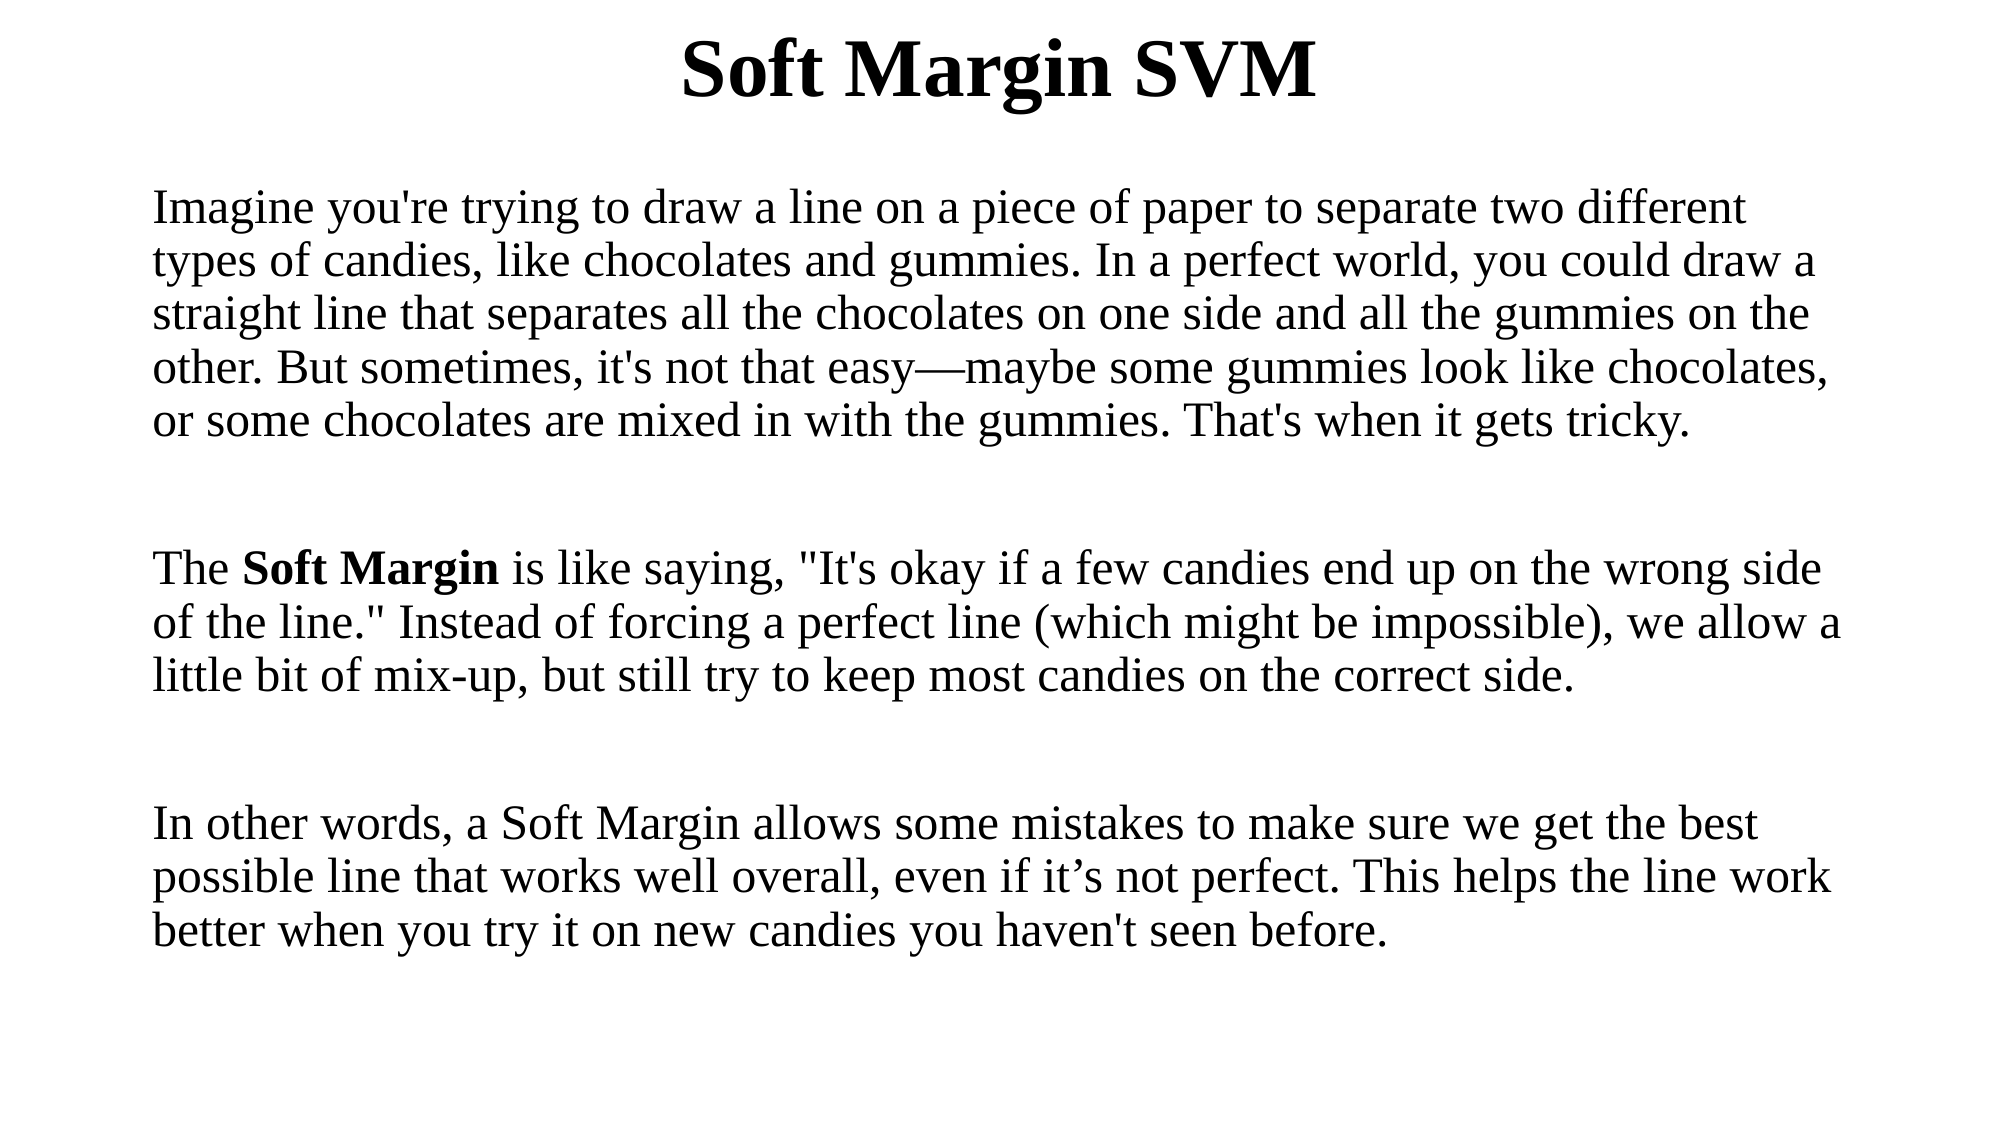

# Soft Margin SVM
Imagine you're trying to draw a line on a piece of paper to separate two different types of candies, like chocolates and gummies. In a perfect world, you could draw a straight line that separates all the chocolates on one side and all the gummies on the other. But sometimes, it's not that easy—maybe some gummies look like chocolates, or some chocolates are mixed in with the gummies. That's when it gets tricky.

The Soft Margin is like saying, "It's okay if a few candies end up on the wrong side of the line." Instead of forcing a perfect line (which might be impossible), we allow a little bit of mix-up, but still try to keep most candies on the correct side.

In other words, a Soft Margin allows some mistakes to make sure we get the best possible line that works well overall, even if it’s not perfect. This helps the line work better when you try it on new candies you haven't seen before.